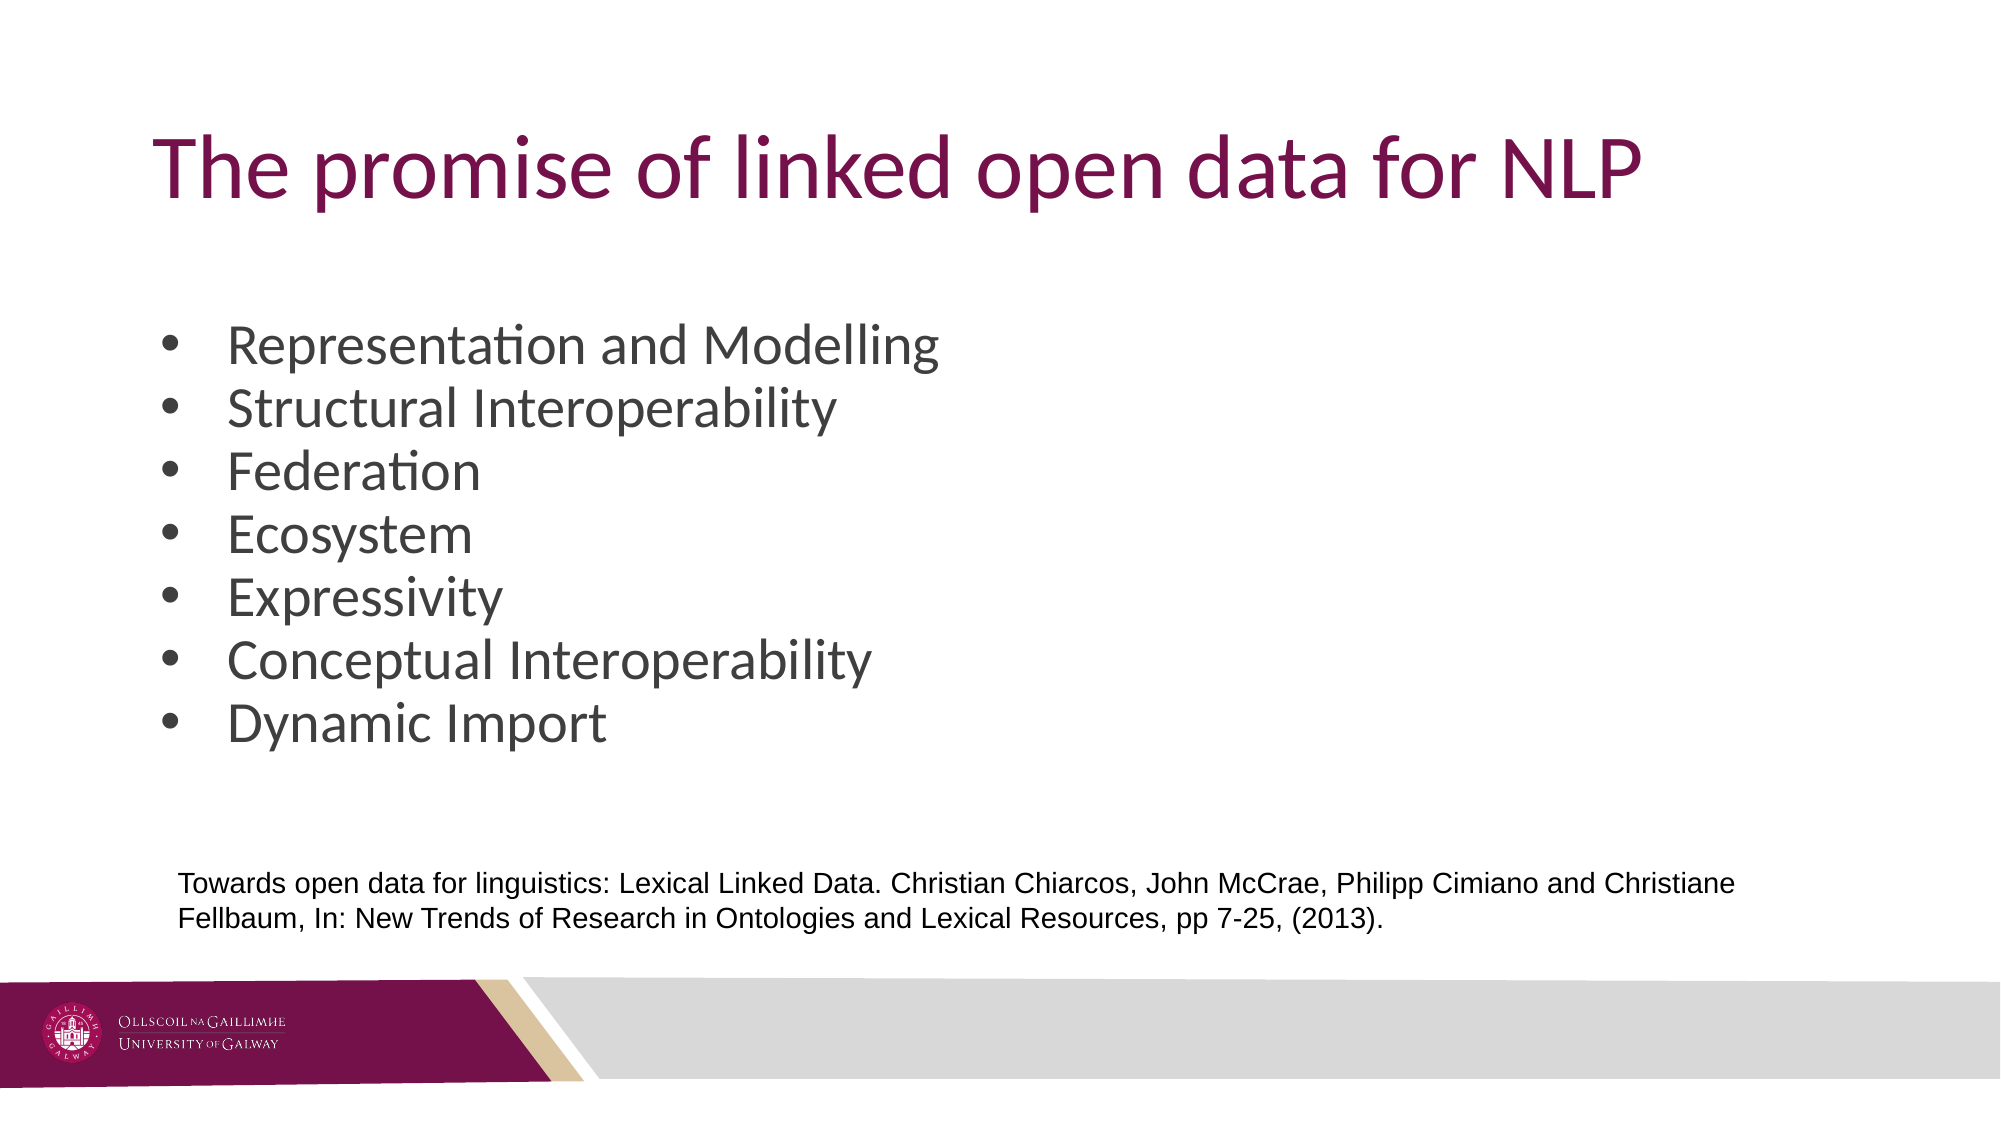

# The promise of linked open data for NLP
Representation and Modelling
Structural Interoperability
Federation
Ecosystem
Expressivity
Conceptual Interoperability
Dynamic Import
Towards open data for linguistics: Lexical Linked Data. Christian Chiarcos, John McCrae, Philipp Cimiano and Christiane Fellbaum, In: New Trends of Research in Ontologies and Lexical Resources, pp 7-25, (2013).